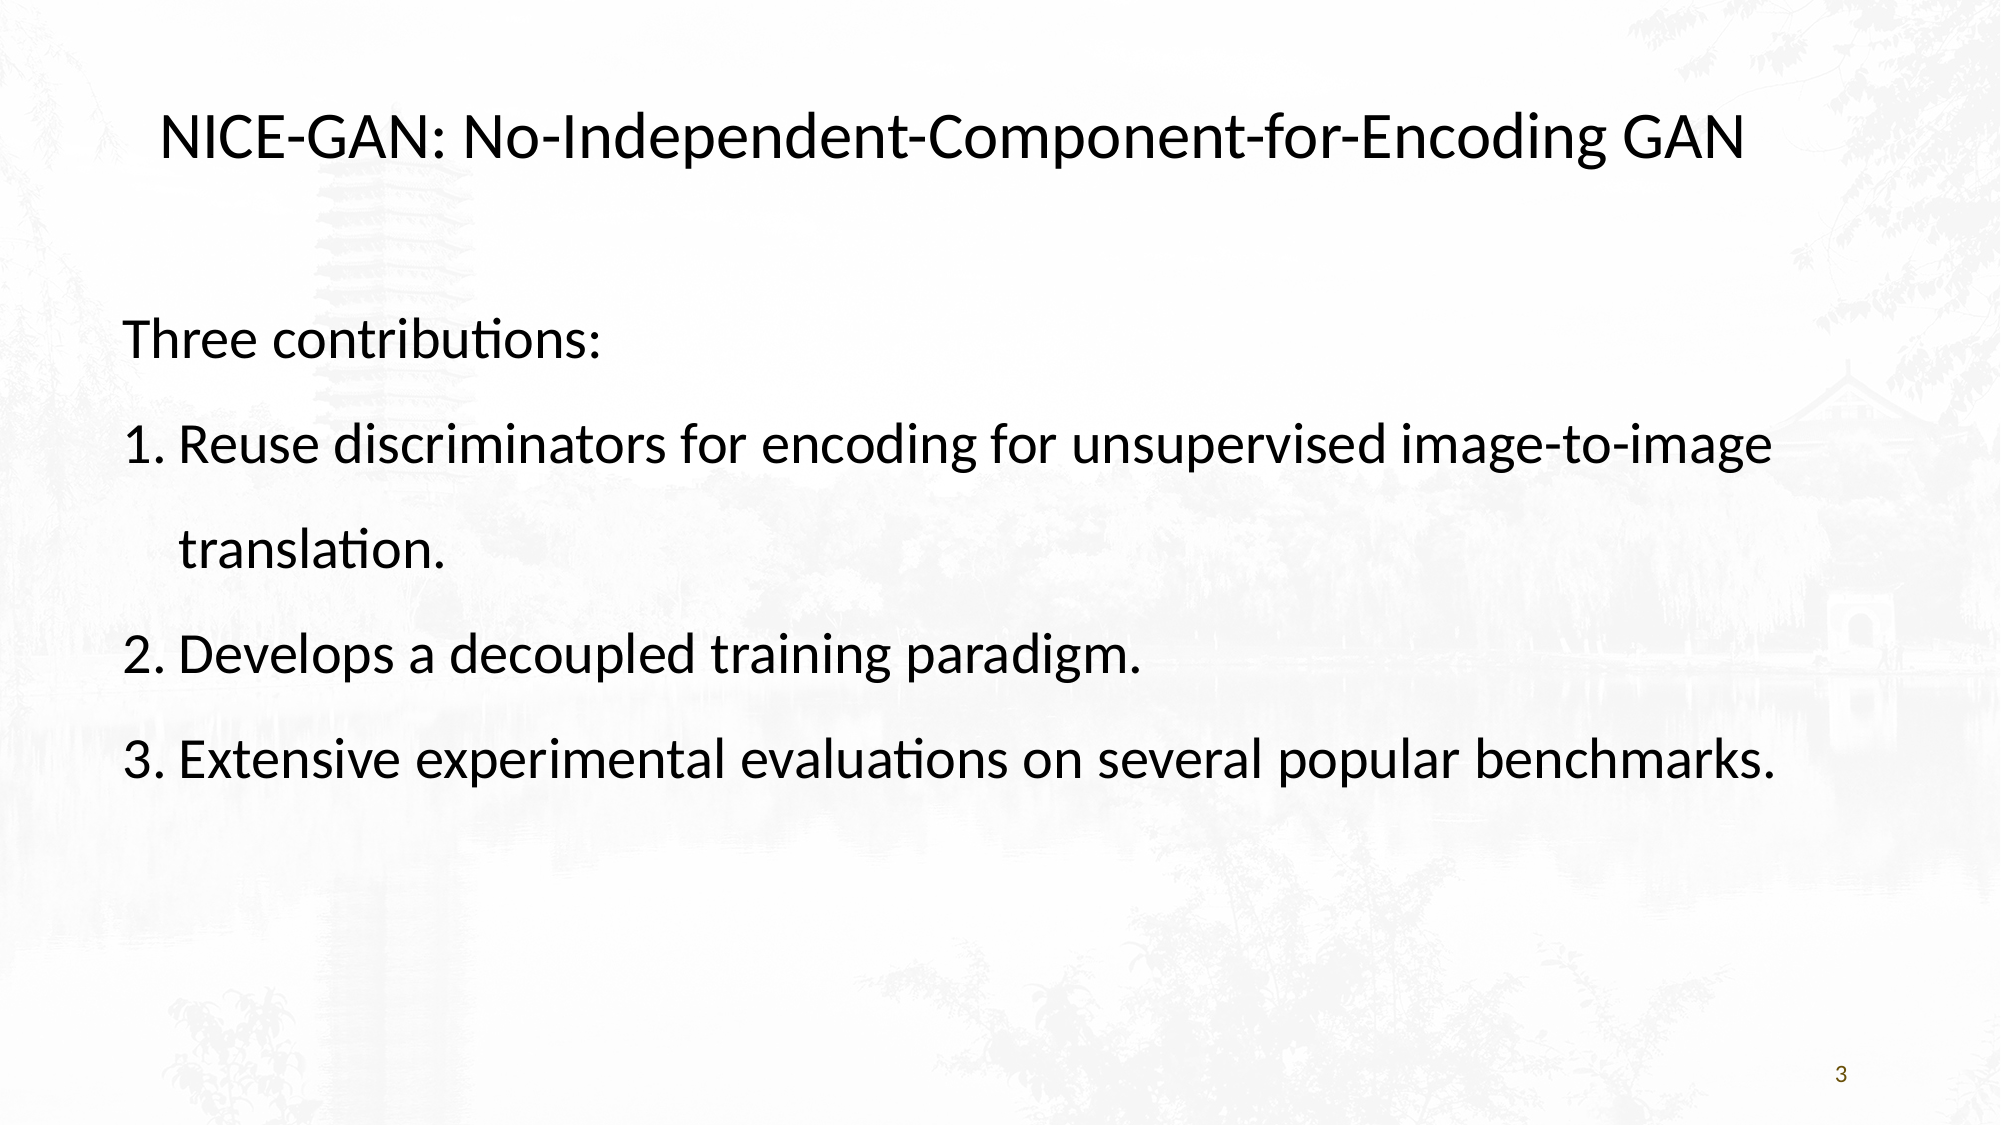

NICE-GAN: No-Independent-Component-for-Encoding GAN
Three contributions:
Reuse discriminators for encoding for unsupervised image-to-image translation.
Develops a decoupled training paradigm.
Extensive experimental evaluations on several popular benchmarks.
3